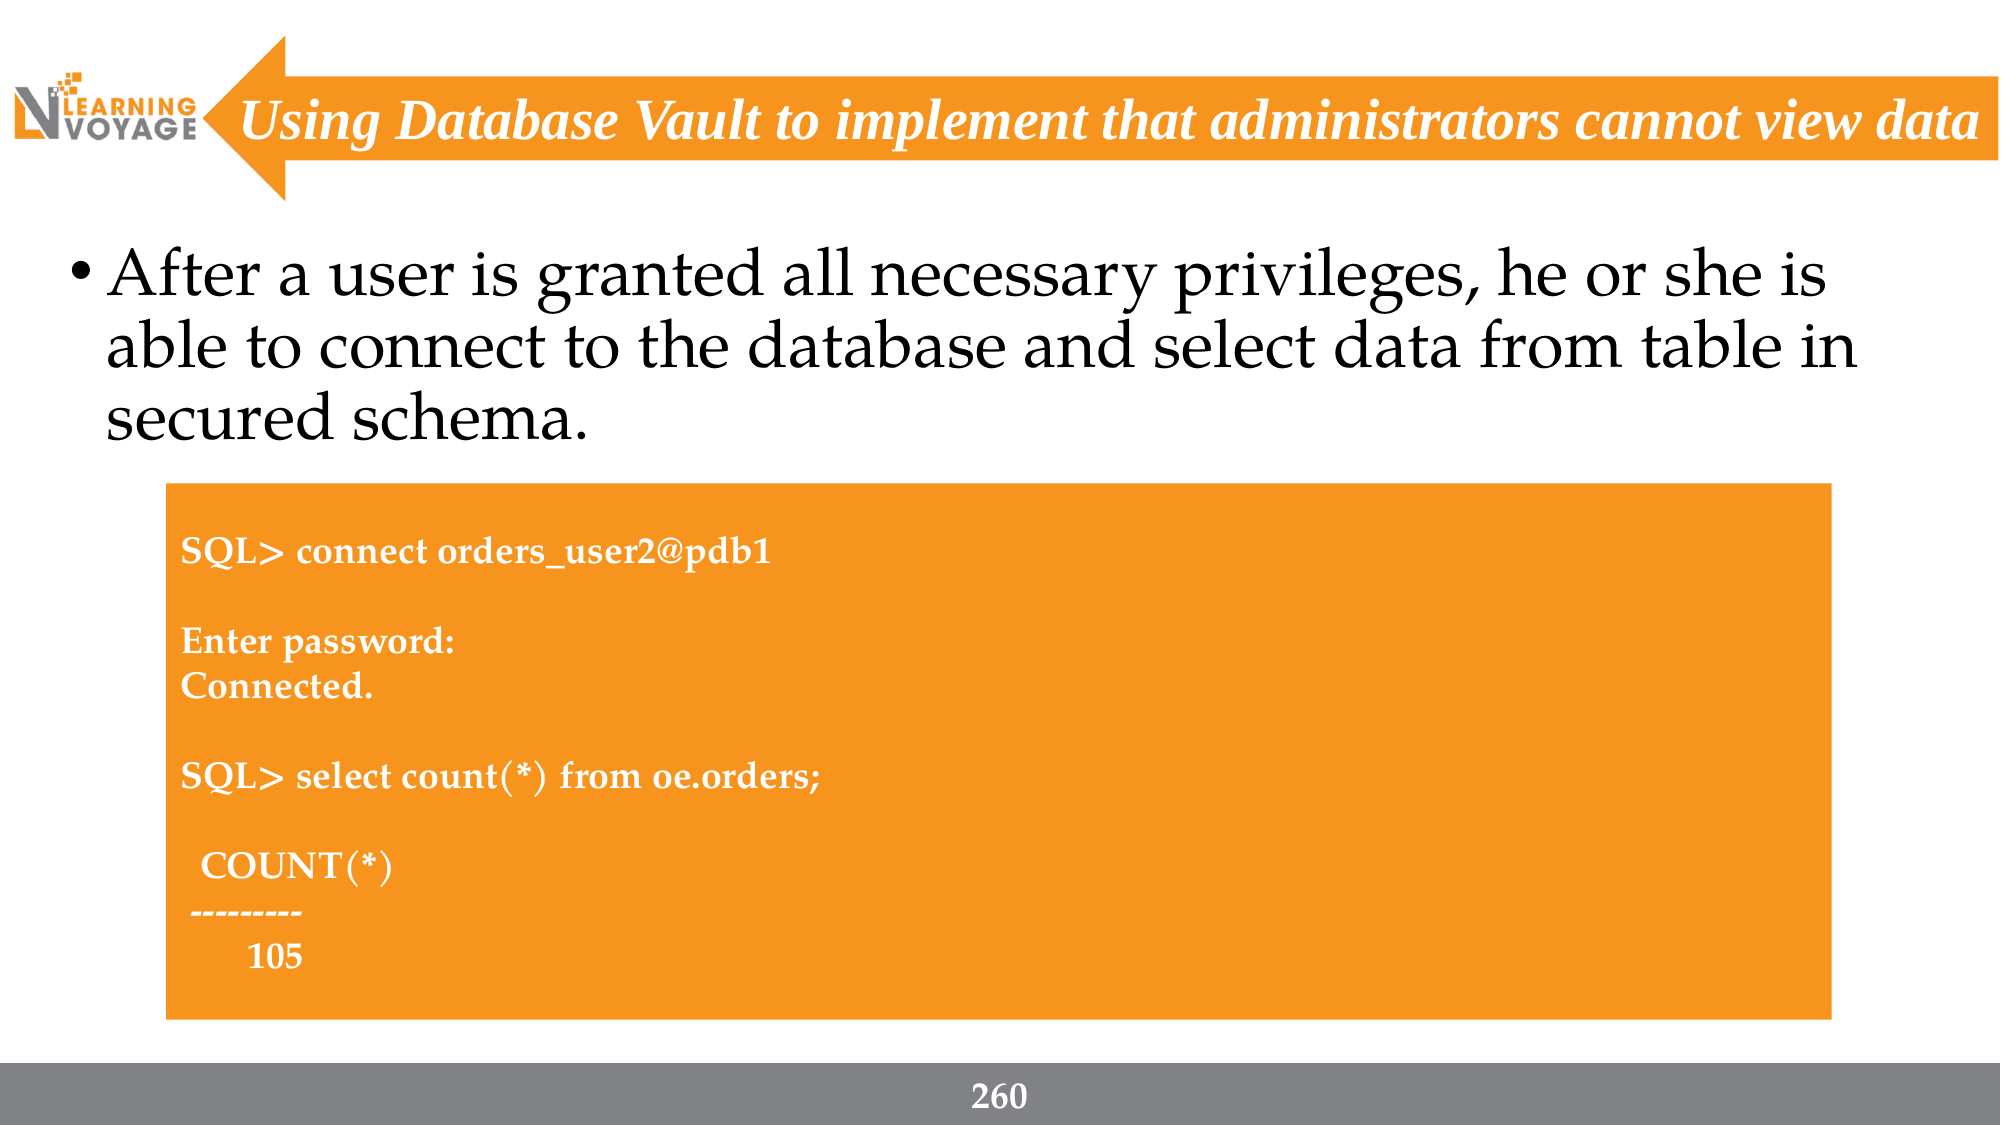

Using Database Vault to implement that administrators cannot view data
After a user is granted all necessary privileges, he or she is able to connect to the database and select data from table in secured schema.
SQL> connect orders_user2@pdb1

Enter password:
Connected.

SQL> select count(*) from oe.orders;

  COUNT(*)
 ---------
       105
260